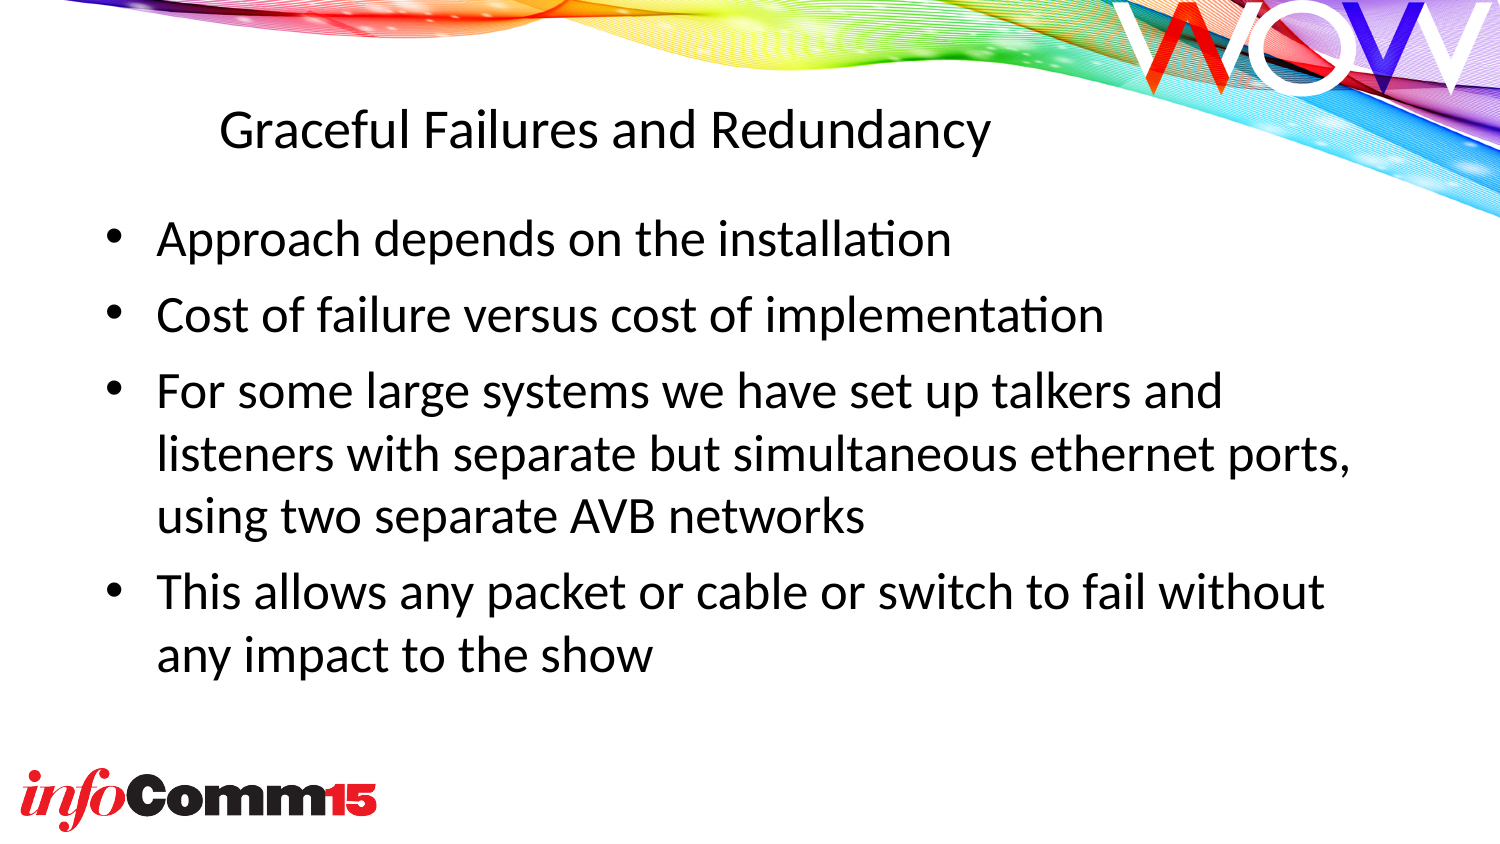

# Graceful Failures and Redundancy
Approach depends on the installation
Cost of failure versus cost of implementation
For some large systems we have set up talkers and listeners with separate but simultaneous ethernet ports, using two separate AVB networks
This allows any packet or cable or switch to fail without any impact to the show